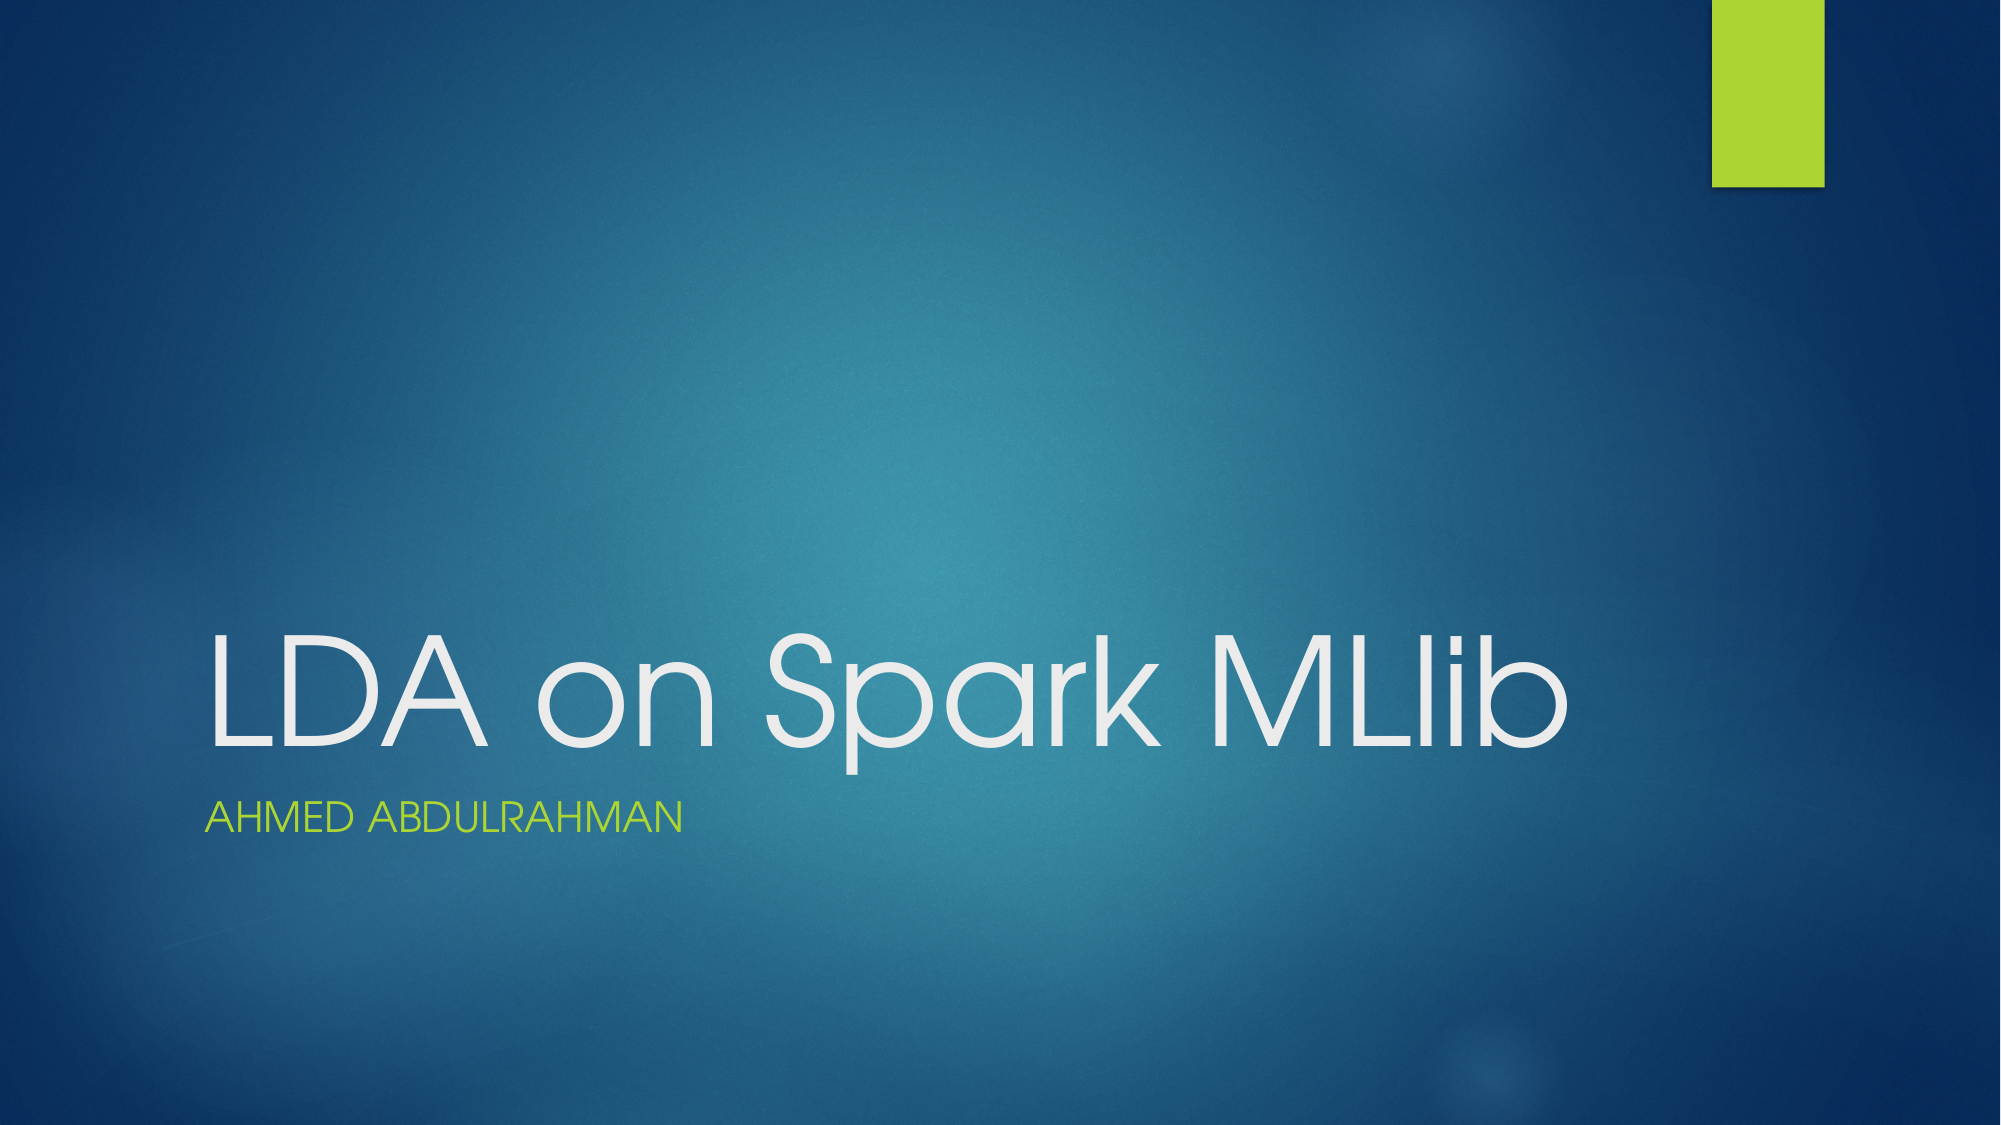

# LDA on Spark MLlib
Ahmed Abdulrahman